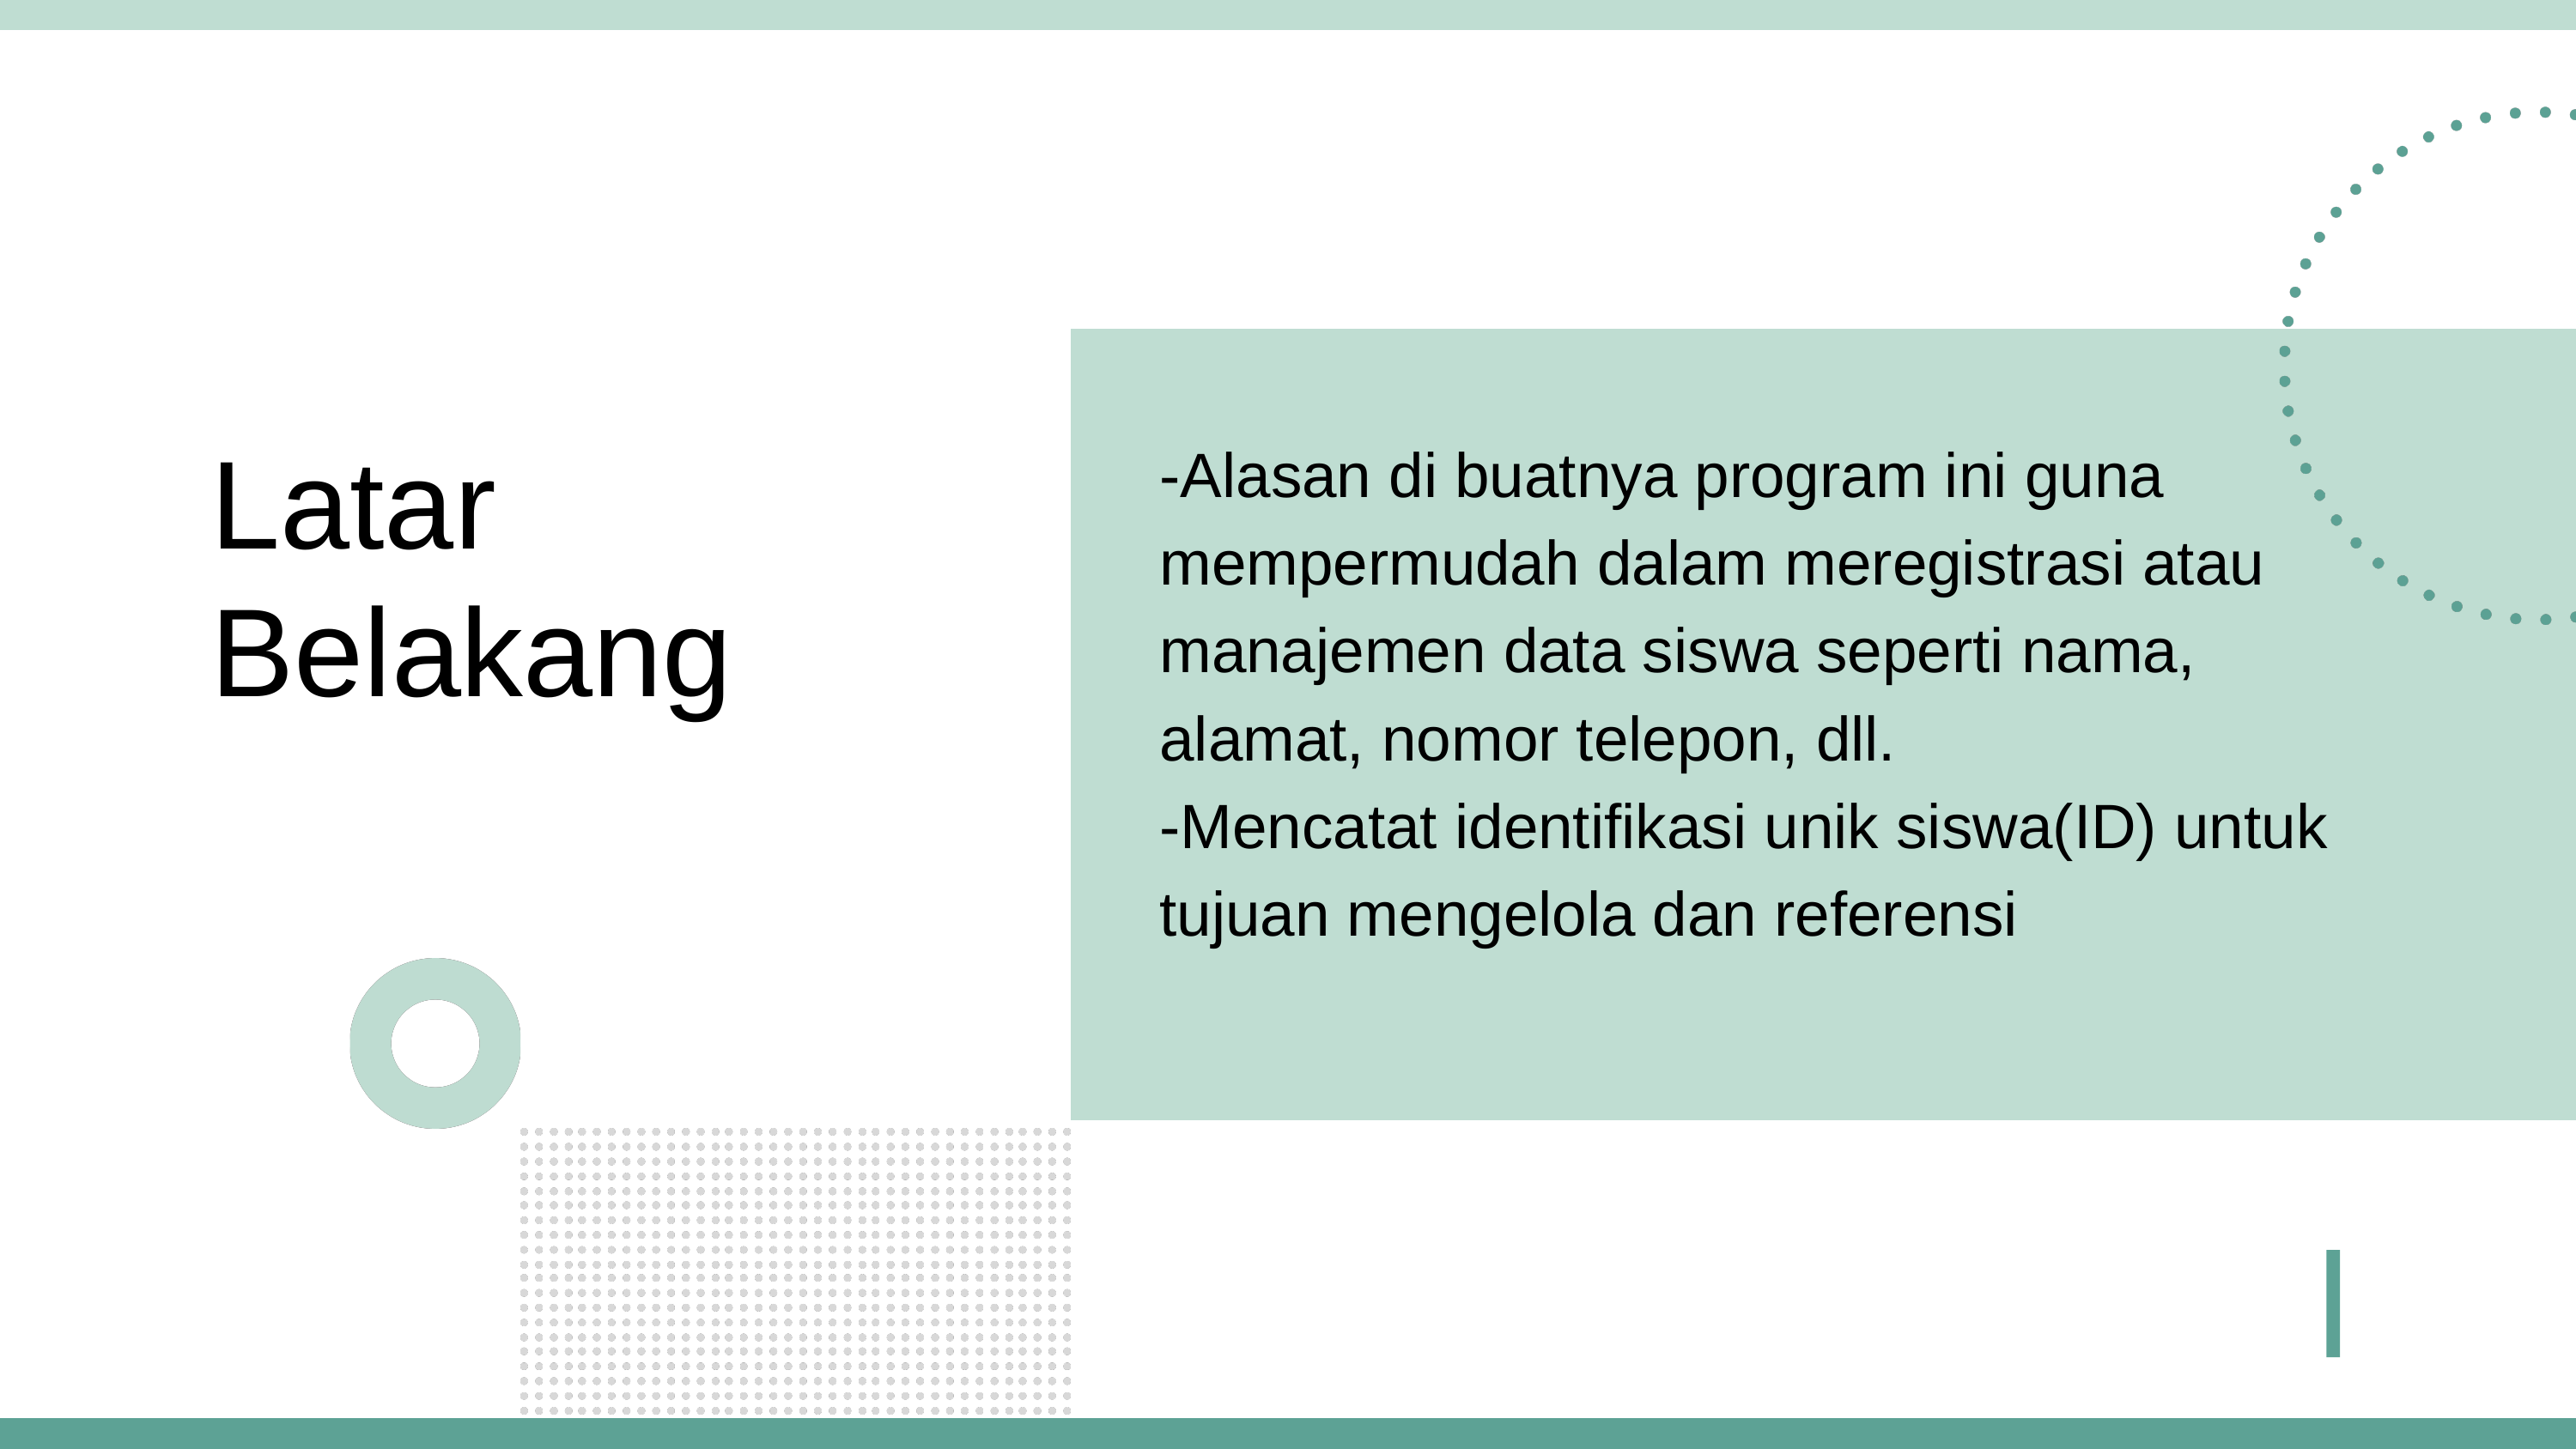

-Alasan di buatnya program ini guna mempermudah dalam meregistrasi atau manajemen data siswa seperti nama, alamat, nomor telepon, dll.
-Mencatat identifikasi unik siswa(ID) untuk tujuan mengelola dan referensi
Latar
Belakang